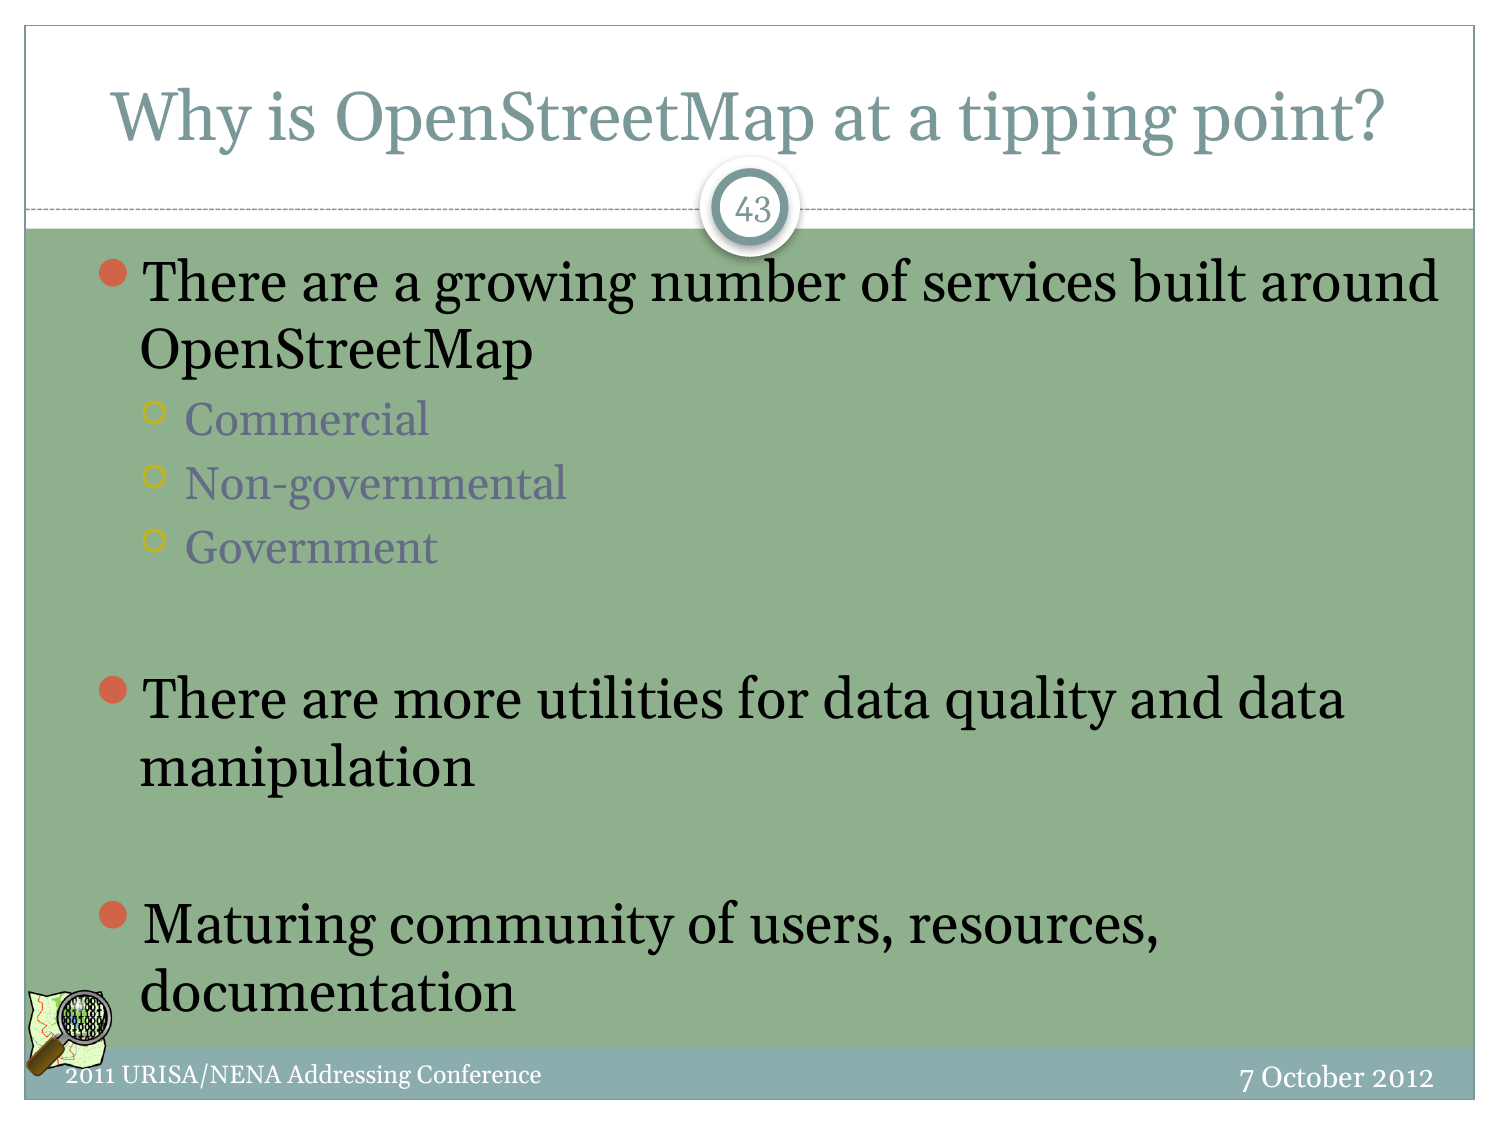

# Why is OpenStreetMap at a tipping point?
43
There are a growing number of services built around OpenStreetMap
Commercial
Non-governmental
Government

There are more utilities for data quality and data manipulation

Maturing community of users, resources, documentation

7 October 2012
2011 URISA/NENA Addressing Conference